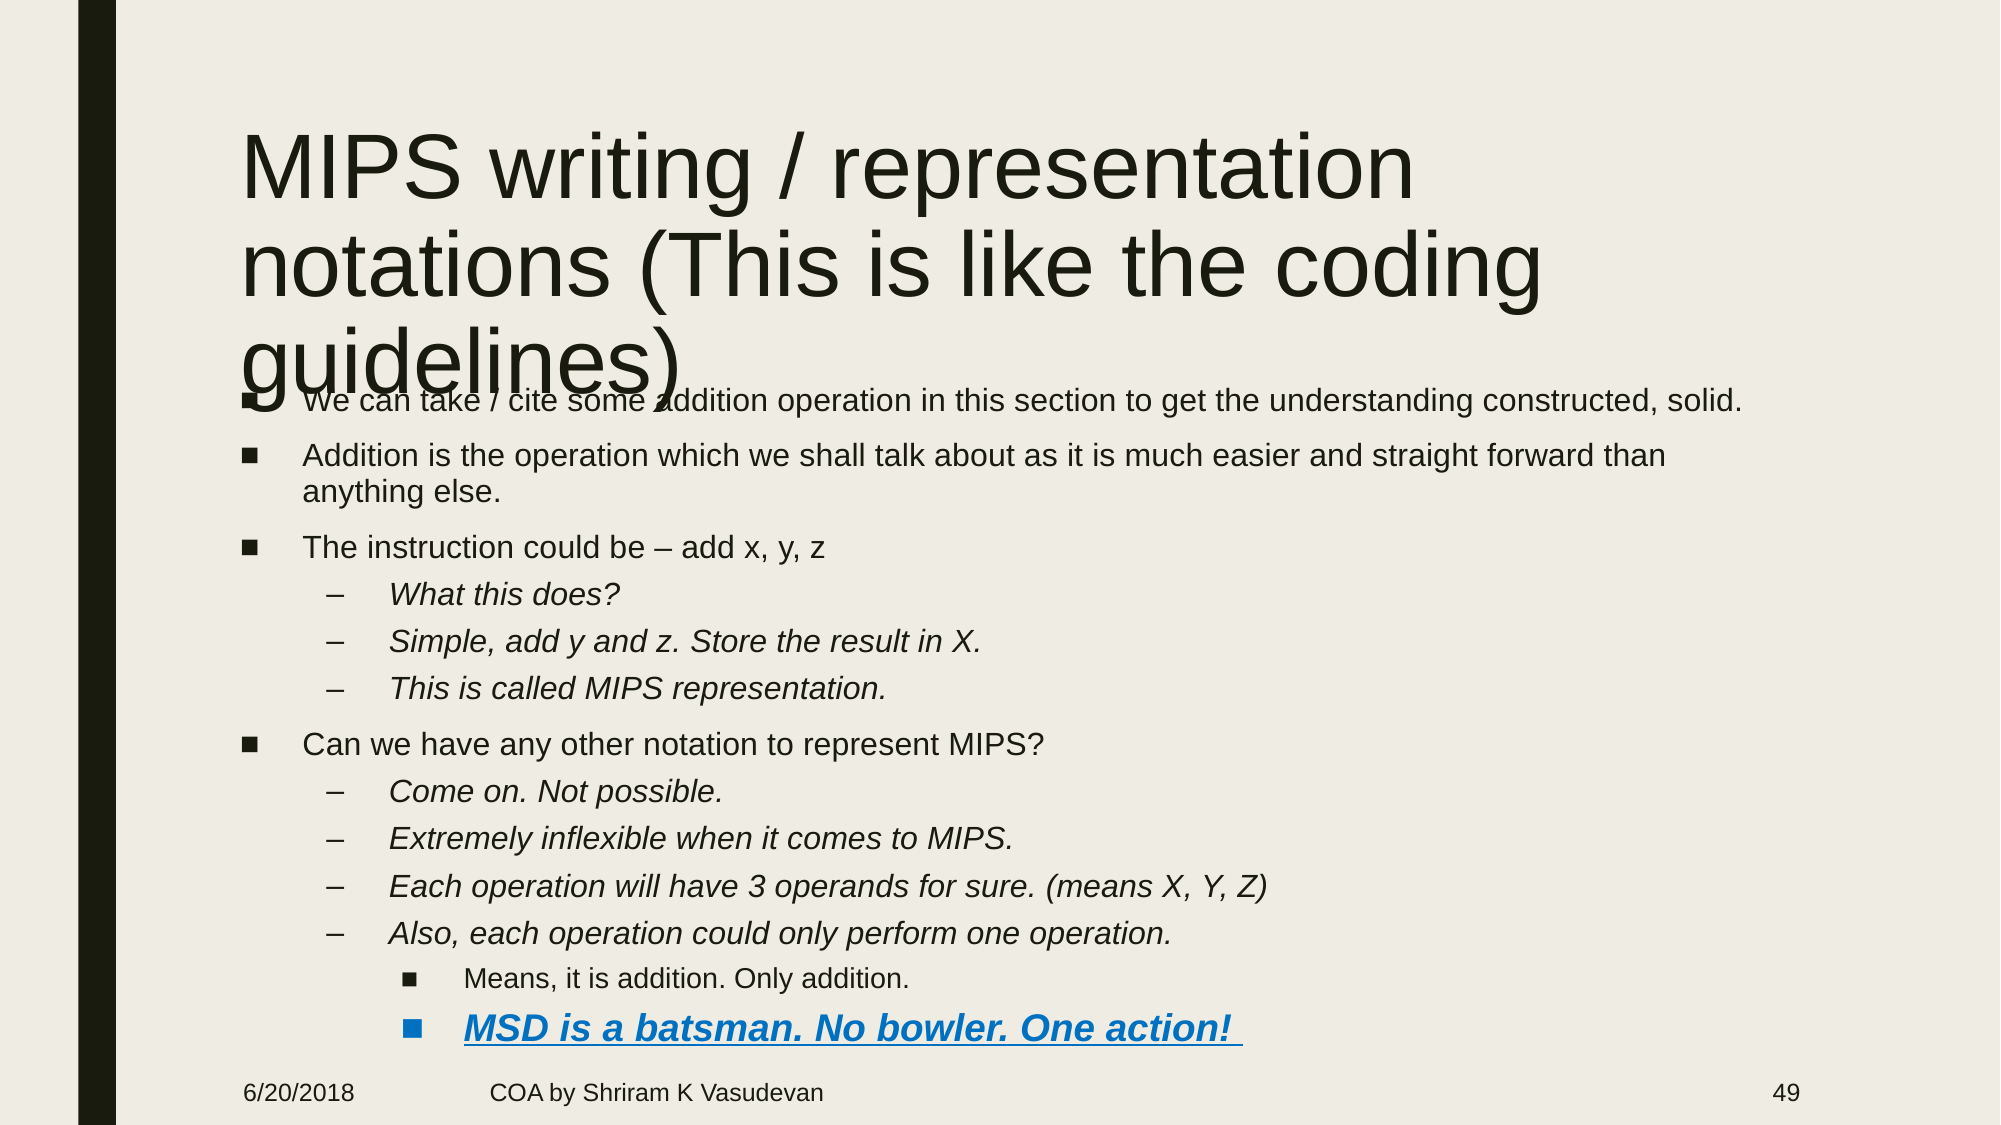

# MIPS writing / representation notations (This is like the coding guidelines)
We can take / cite some addition operation in this section to get the understanding constructed, solid.
Addition is the operation which we shall talk about as it is much easier and straight forward than anything else.
The instruction could be – add x, y, z
What this does?
Simple, add y and z. Store the result in X.
This is called MIPS representation.
Can we have any other notation to represent MIPS?
Come on. Not possible.
Extremely inflexible when it comes to MIPS.
Each operation will have 3 operands for sure. (means X, Y, Z)
Also, each operation could only perform one operation.
Means, it is addition. Only addition.
MSD is a batsman. No bowler. One action!

6/20/2018
COA by Shriram K Vasudevan
49